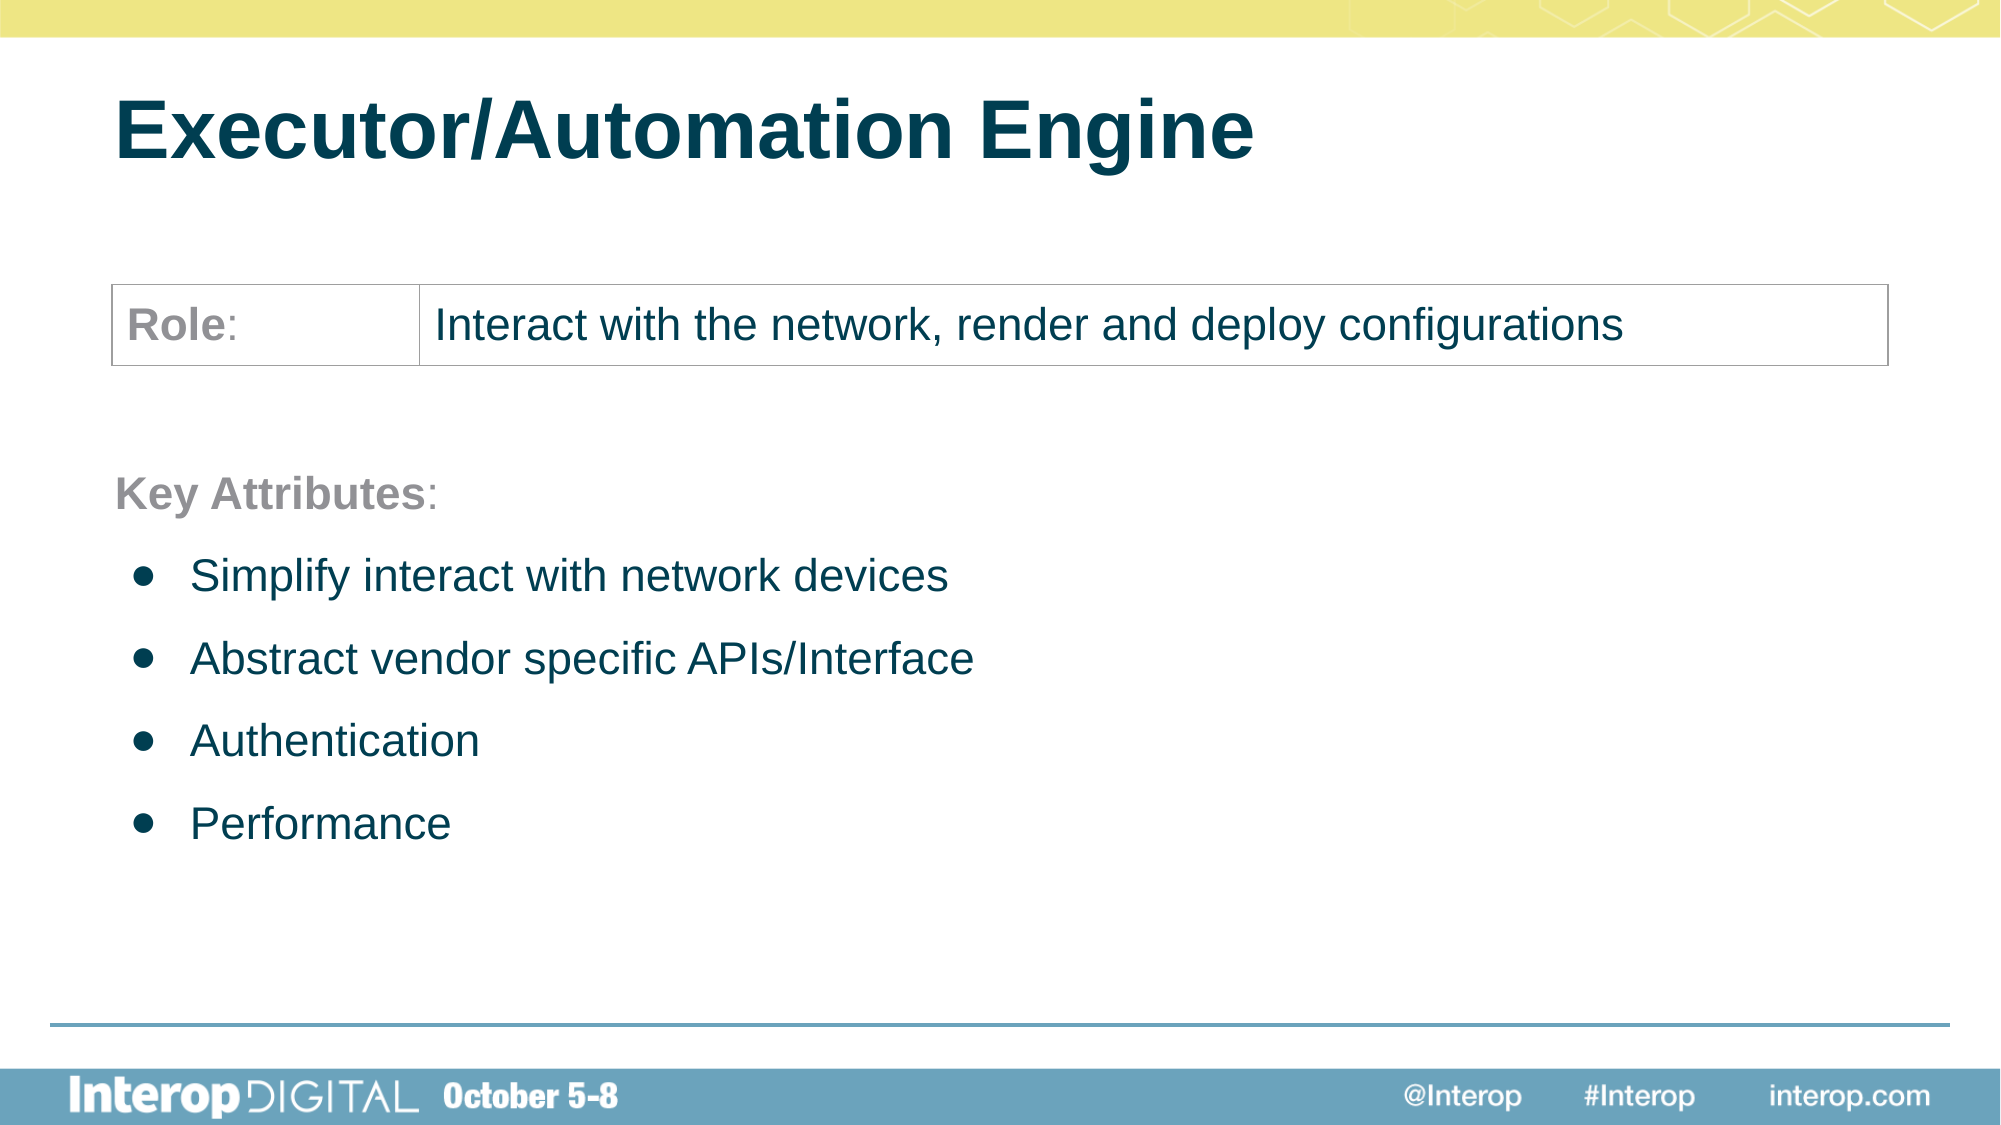

# Executor/Automation Engine
| Role: | Interact with the network, render and deploy configurations |
| --- | --- |
Key Attributes:
Simplify interact with network devices
Abstract vendor specific APIs/Interface
Authentication
Performance